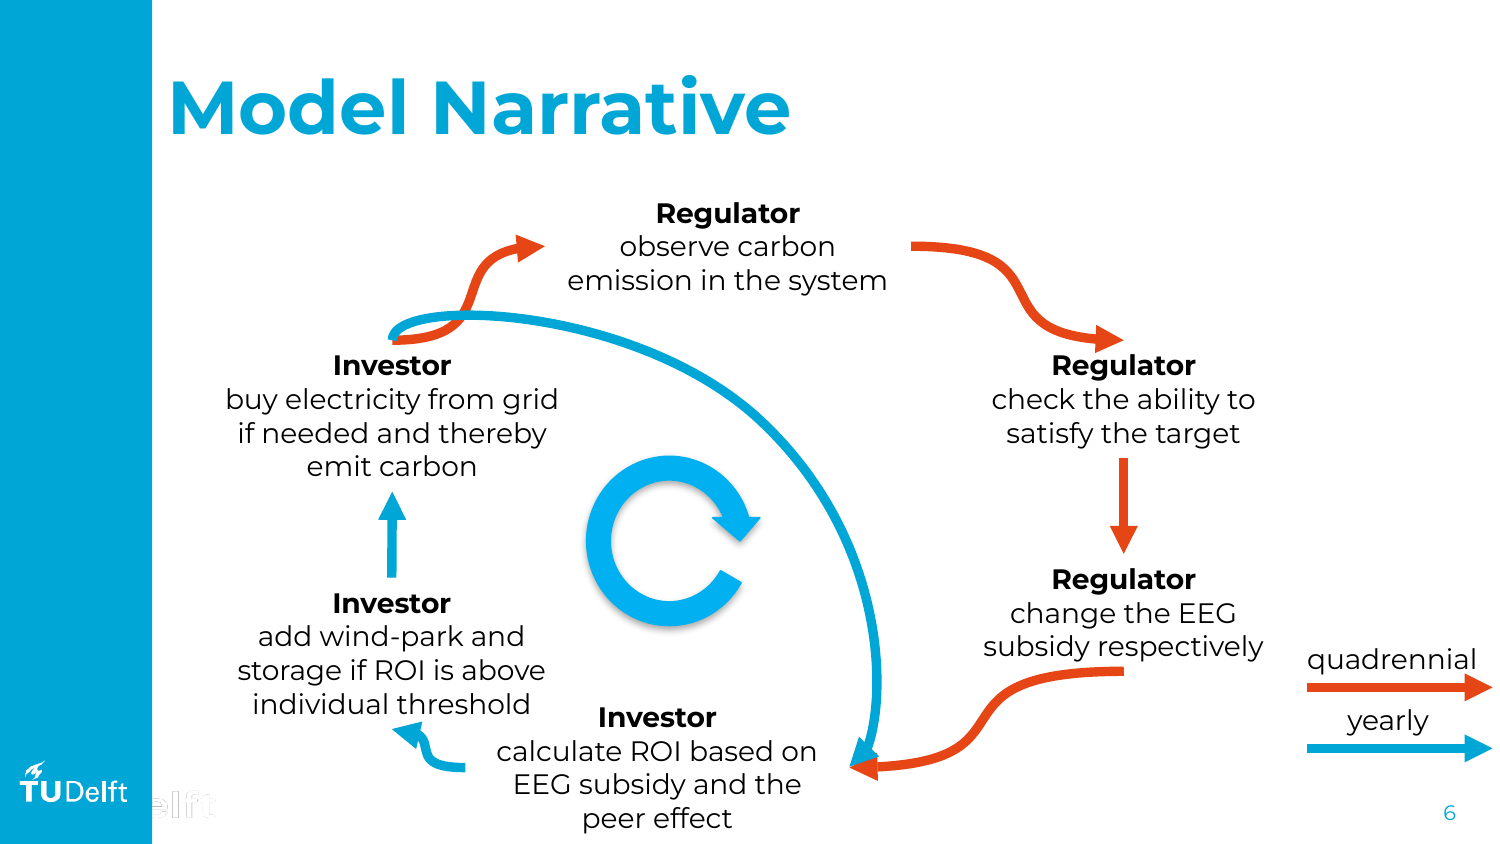

Model Narrative
Regulator
observe carbon emission in the system
Investor
buy electricity from grid if needed and thereby emit carbon
Regulator
check the ability to satisfy the target

Regulator
change the EEG subsidy respectively
Investor
add wind-park and storage if ROI is above individual threshold
Investor
calculate ROI based on EEG subsidy and the peer effect
quadrennial
yearly